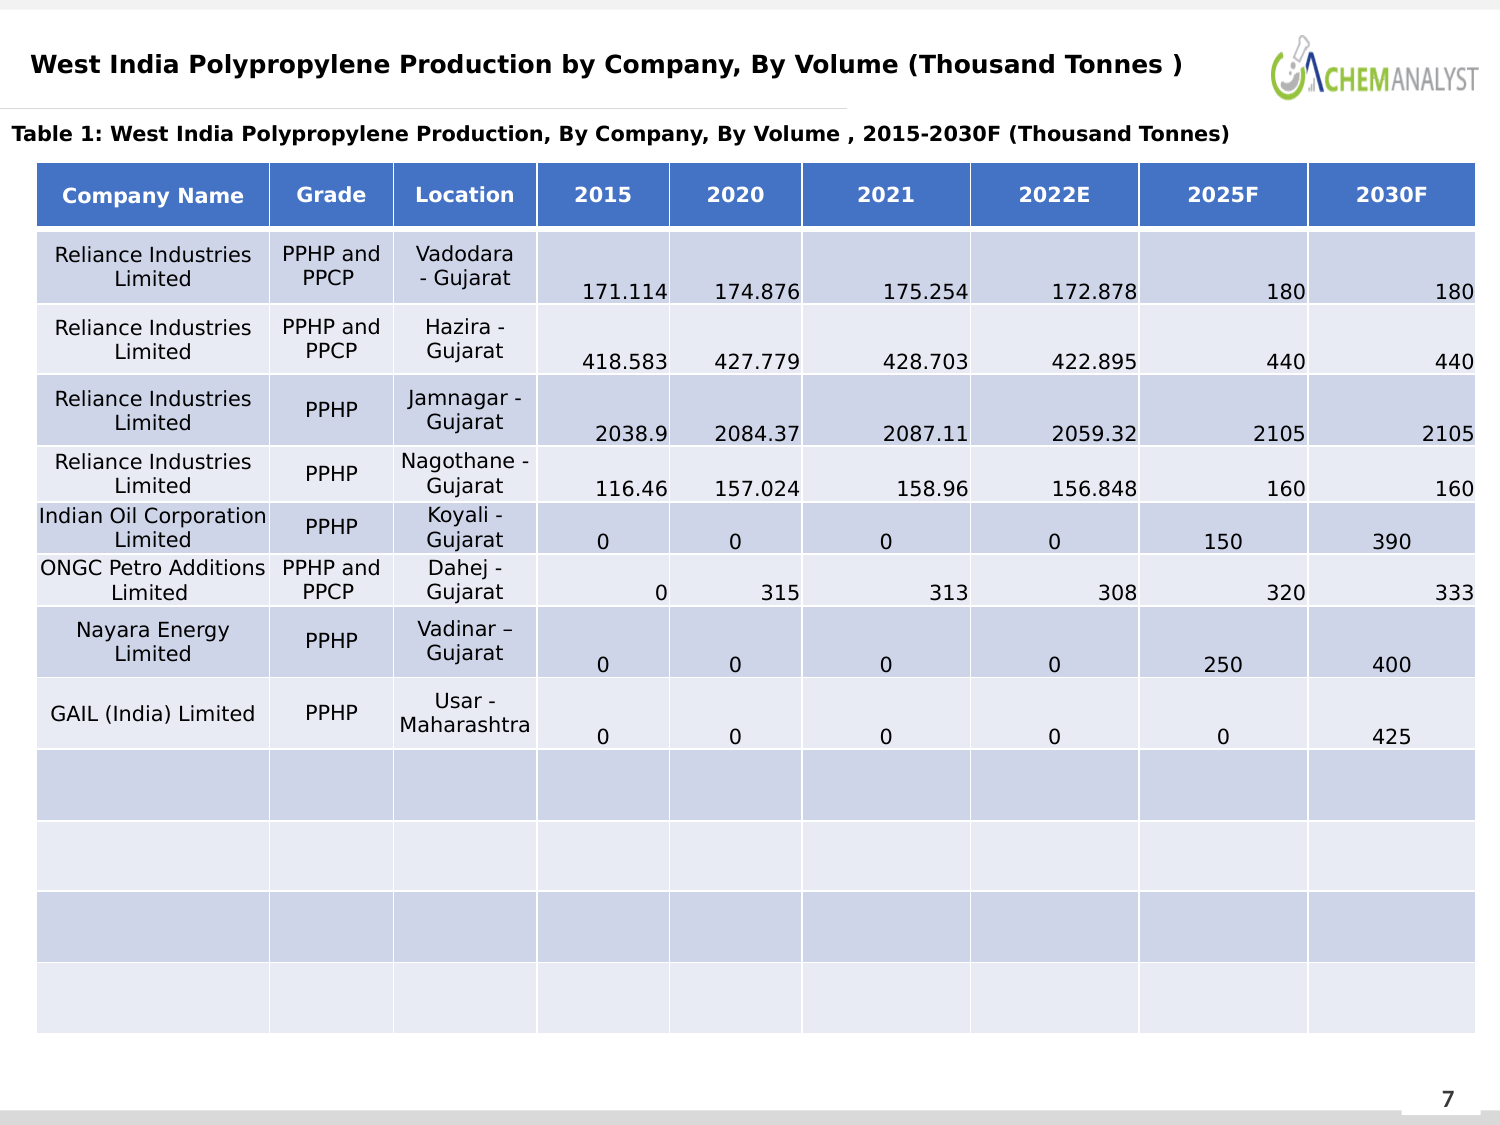

West India Polypropylene Production by Company, By Volume (Thousand Tonnes )
Table 1: West India Polypropylene Production, By Company, By Volume , 2015-2030F (Thousand Tonnes)
| Company Name | Grade | Location | 2015 | 2020 | 2021 | 2022E | 2025F | 2030F |
| --- | --- | --- | --- | --- | --- | --- | --- | --- |
| Reliance Industries Limited | PPHP and PPCP | Vadodara - Gujarat | 171.114 | 174.876 | 175.254 | 172.878 | 180 | 180 |
| Reliance Industries Limited | PPHP and PPCP | Hazira - Gujarat | 418.583 | 427.779 | 428.703 | 422.895 | 440 | 440 |
| Reliance Industries Limited | PPHP | Jamnagar - Gujarat | 2038.9 | 2084.37 | 2087.11 | 2059.32 | 2105 | 2105 |
| Reliance Industries Limited | PPHP | Nagothane - Gujarat | 116.46 | 157.024 | 158.96 | 156.848 | 160 | 160 |
| Indian Oil Corporation Limited | PPHP | Koyali - Gujarat | 0 | 0 | 0 | 0 | 150 | 390 |
| ONGC Petro Additions Limited | PPHP and PPCP | Dahej - Gujarat | 0 | 315 | 313 | 308 | 320 | 333 |
| Nayara Energy Limited | PPHP | Vadinar –Gujarat | 0 | 0 | 0 | 0 | 250 | 400 |
| GAIL (India) Limited | PPHP | Usar - Maharashtra | 0 | 0 | 0 | 0 | 0 | 425 |
|  |  |  |  |  |  |  |  |  |
|  |  |  |  |  |  |  |  |  |
|  |  |  |  |  |  |  |  |  |
|  |  |  |  |  |  |  |  |  |